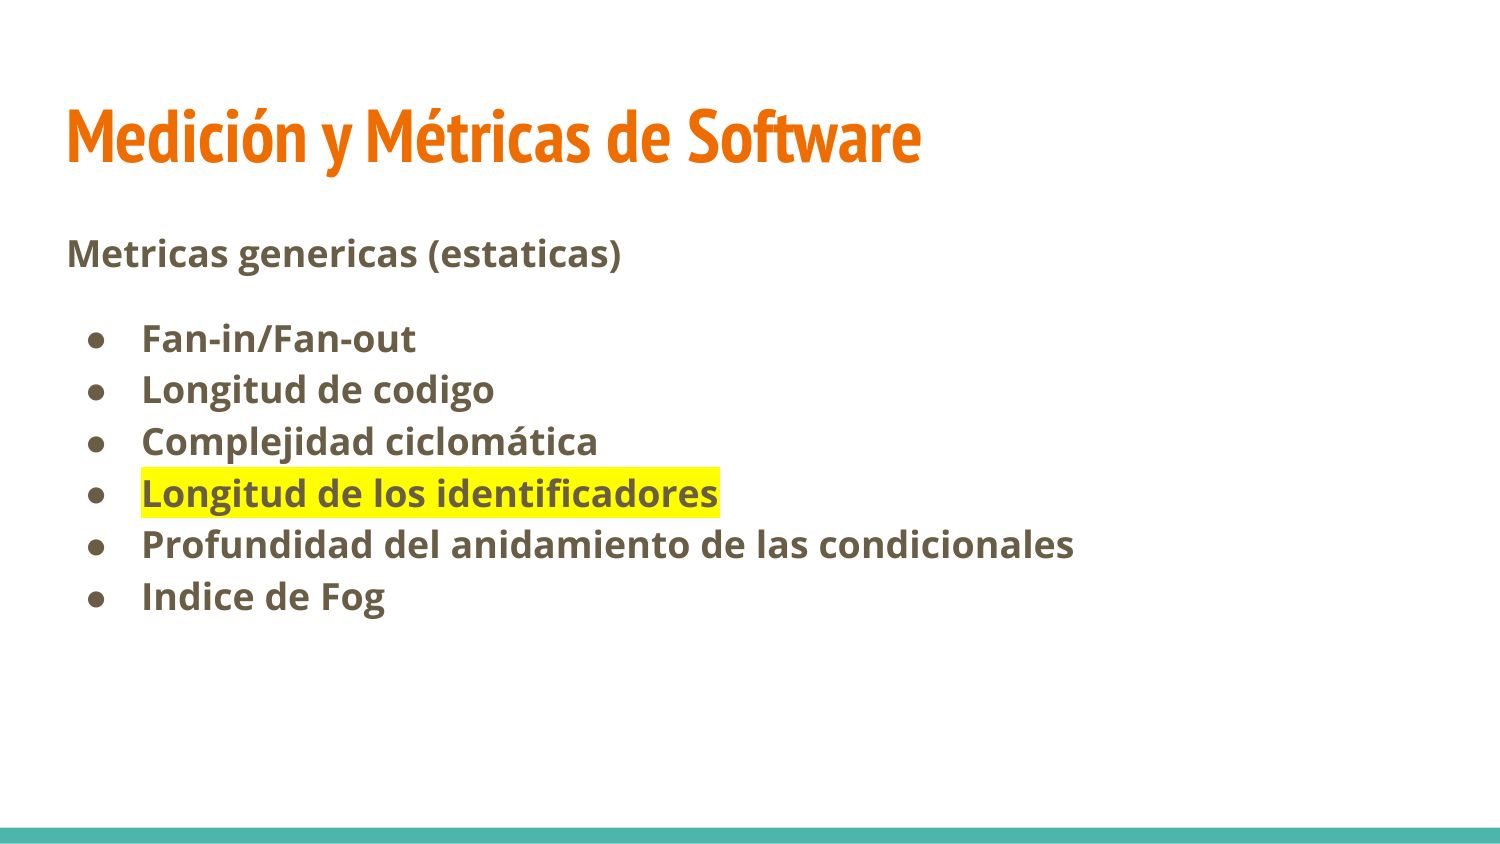

# Medición y Métricas de Software

Metricas genericas (estaticas)
Fan-in/Fan-out
Longitud de codigo
Complejidad ciclomática
Longitud de los identificadores
Profundidad del anidamiento de las condicionales
Indice de Fog